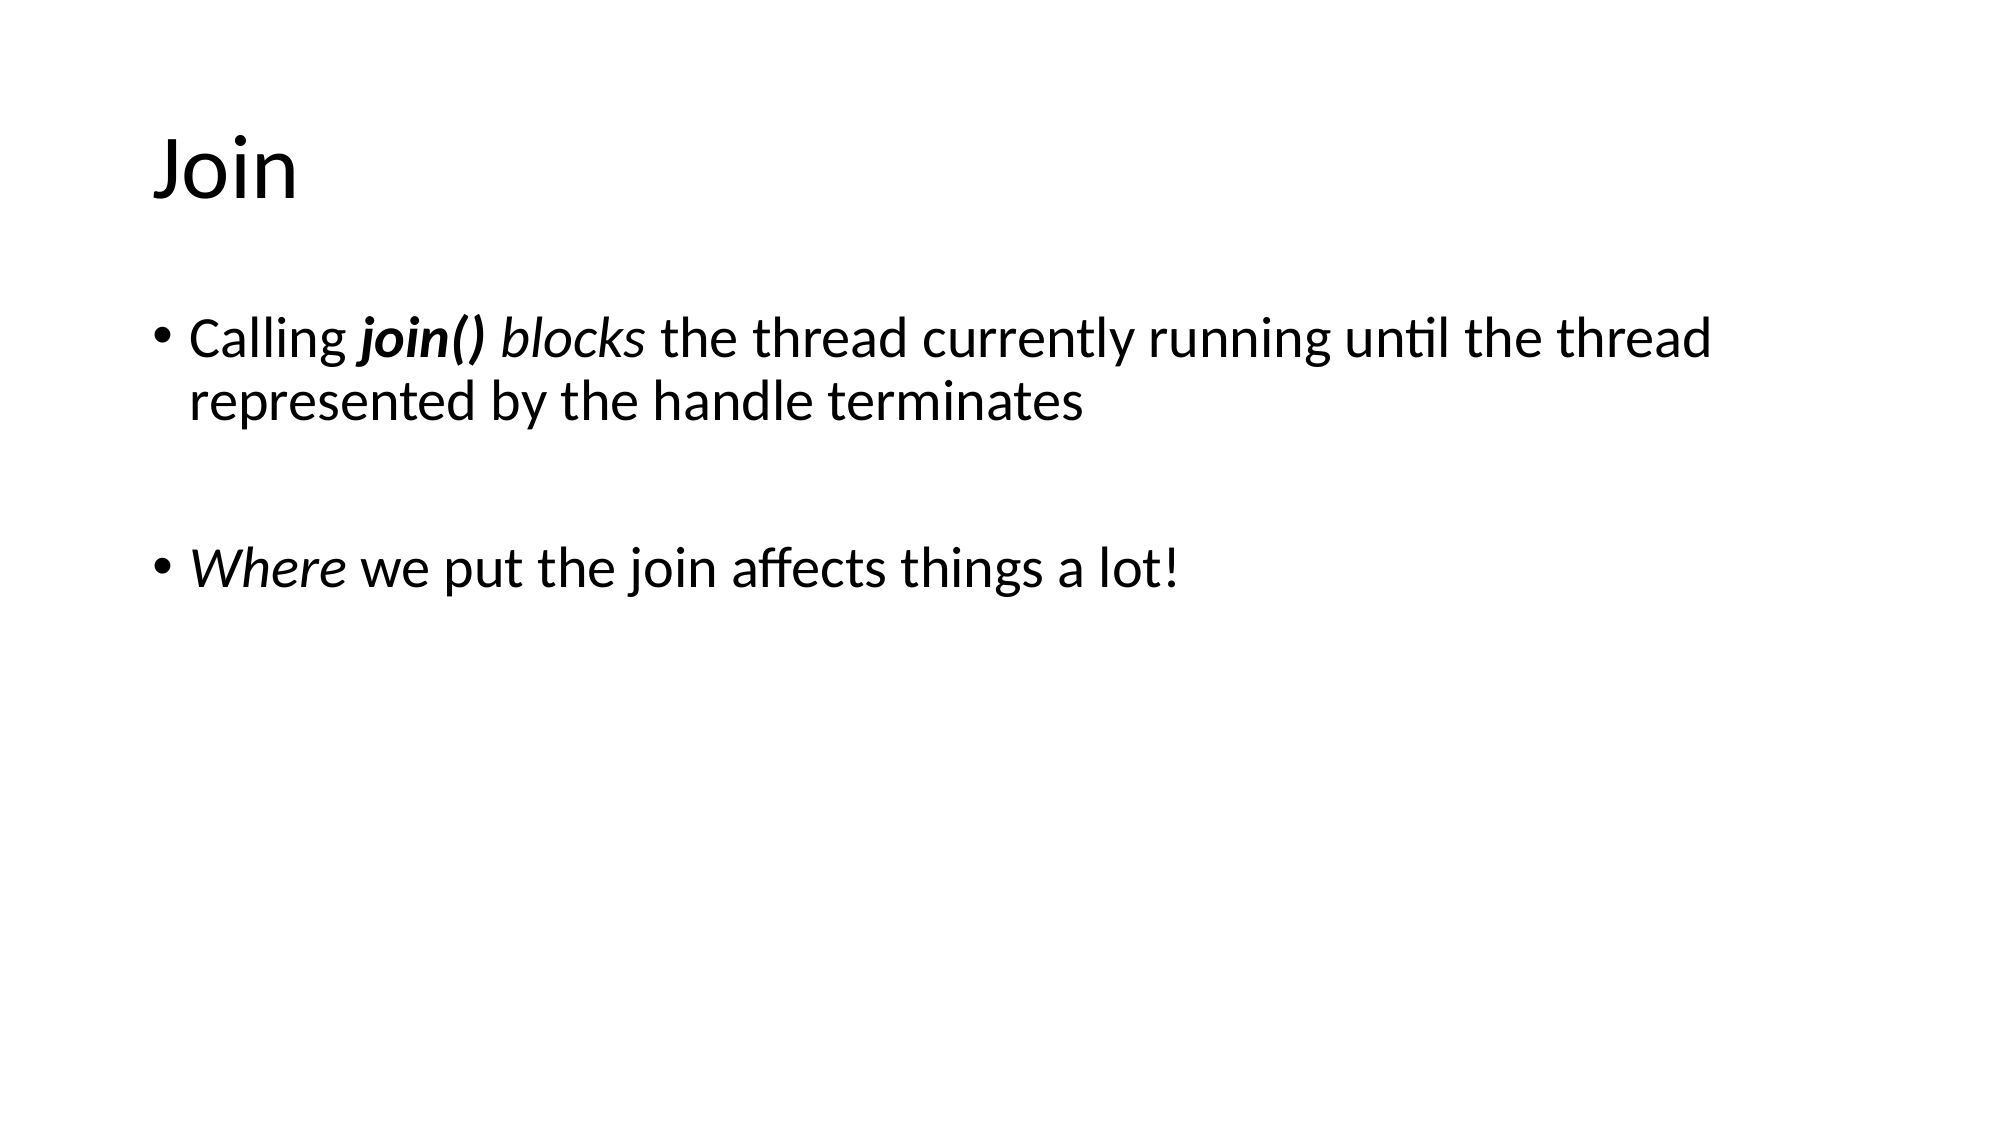

# Join
Calling join() blocks the thread currently running until the thread represented by the handle terminates

Where we put the join affects things a lot!